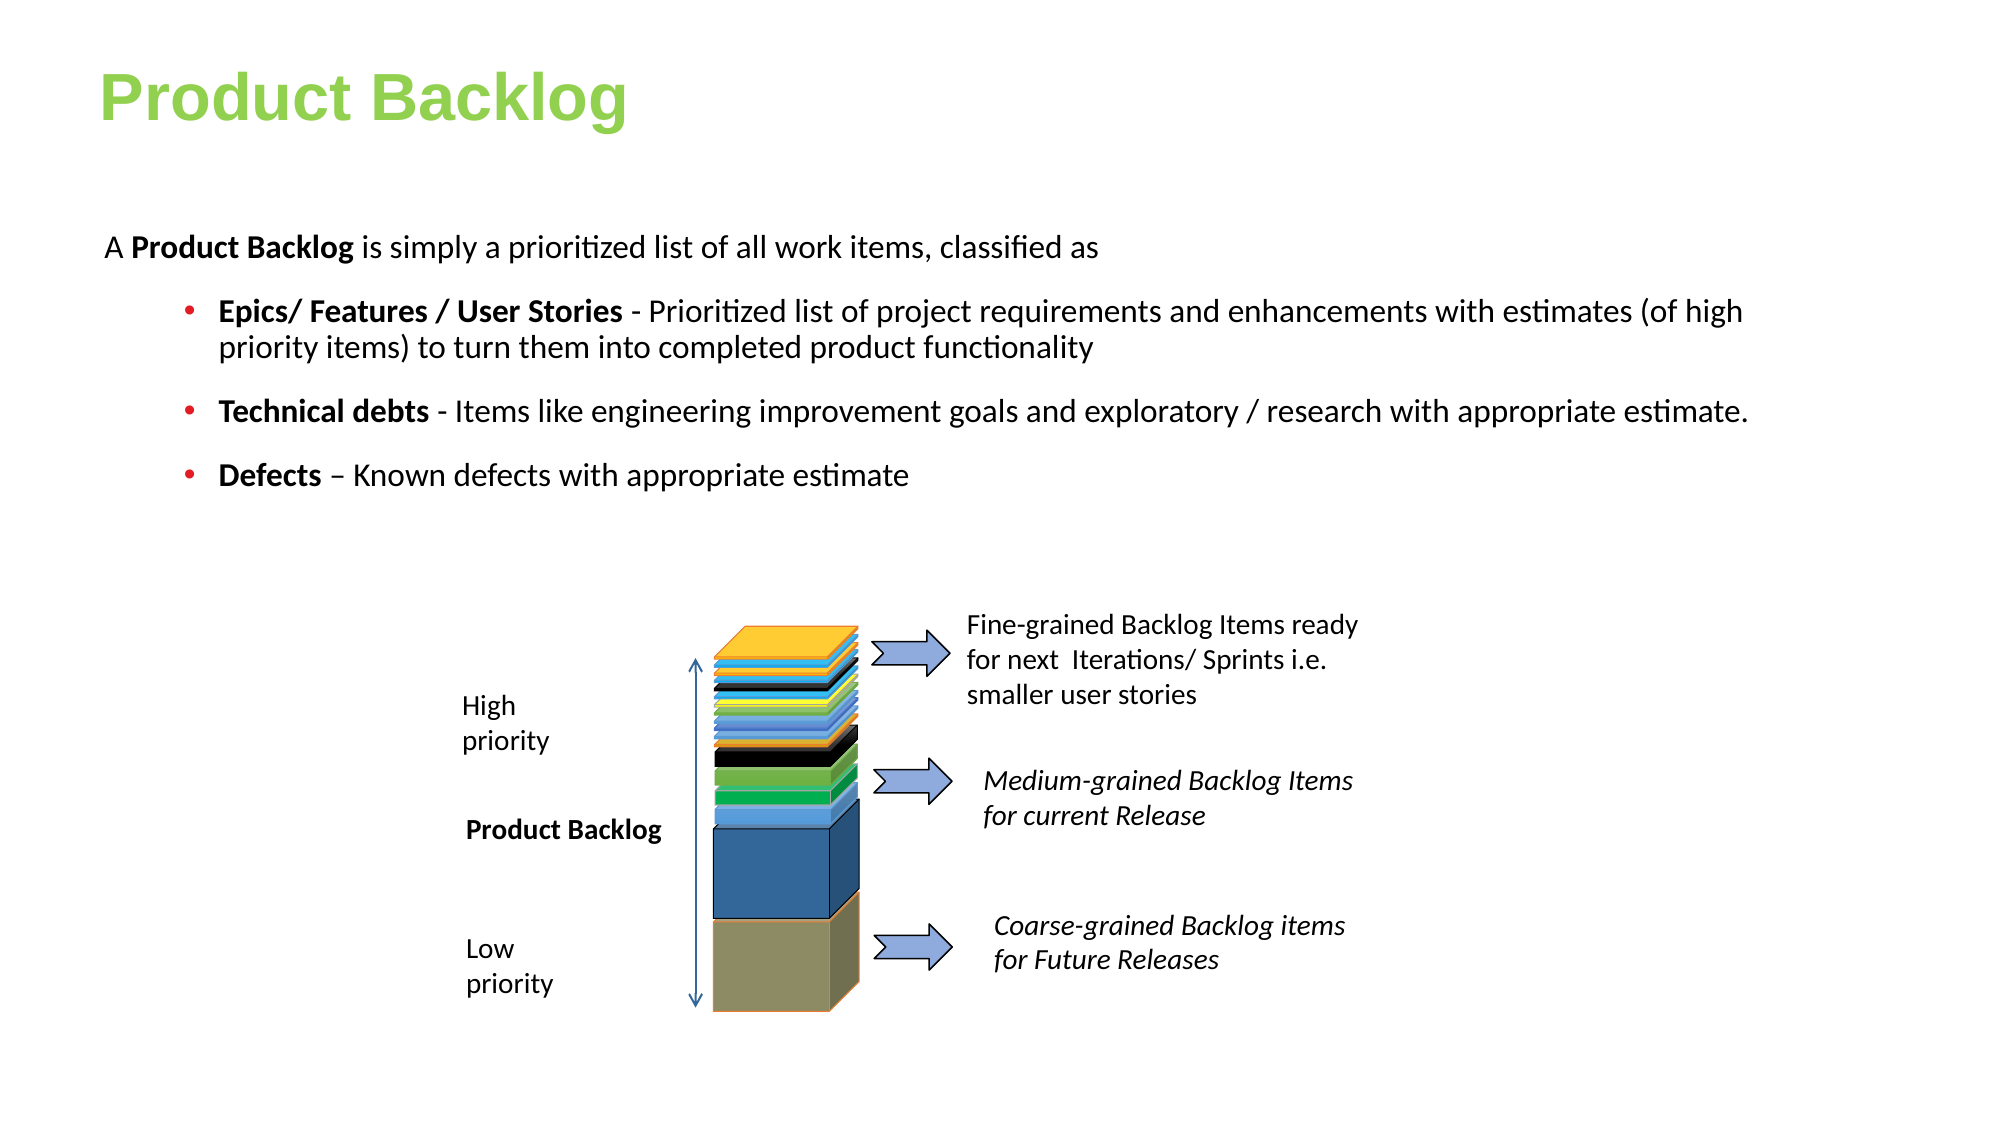

Product Backlog
A Product Backlog is simply a prioritized list of all work items, classified as
Epics/ Features / User Stories - Prioritized list of project requirements and enhancements with estimates (of high priority items) to turn them into completed product functionality
Technical debts - Items like engineering improvement goals and exploratory / research with appropriate estimate.
Defects – Known defects with appropriate estimate
Fine-grained Backlog Items ready for next  Iterations/ Sprints i.e. smaller user stories

High priority

Medium-grained Backlog Items for current Release

Product Backlog

Coarse-grained Backlog items for Future Releases

Low priority